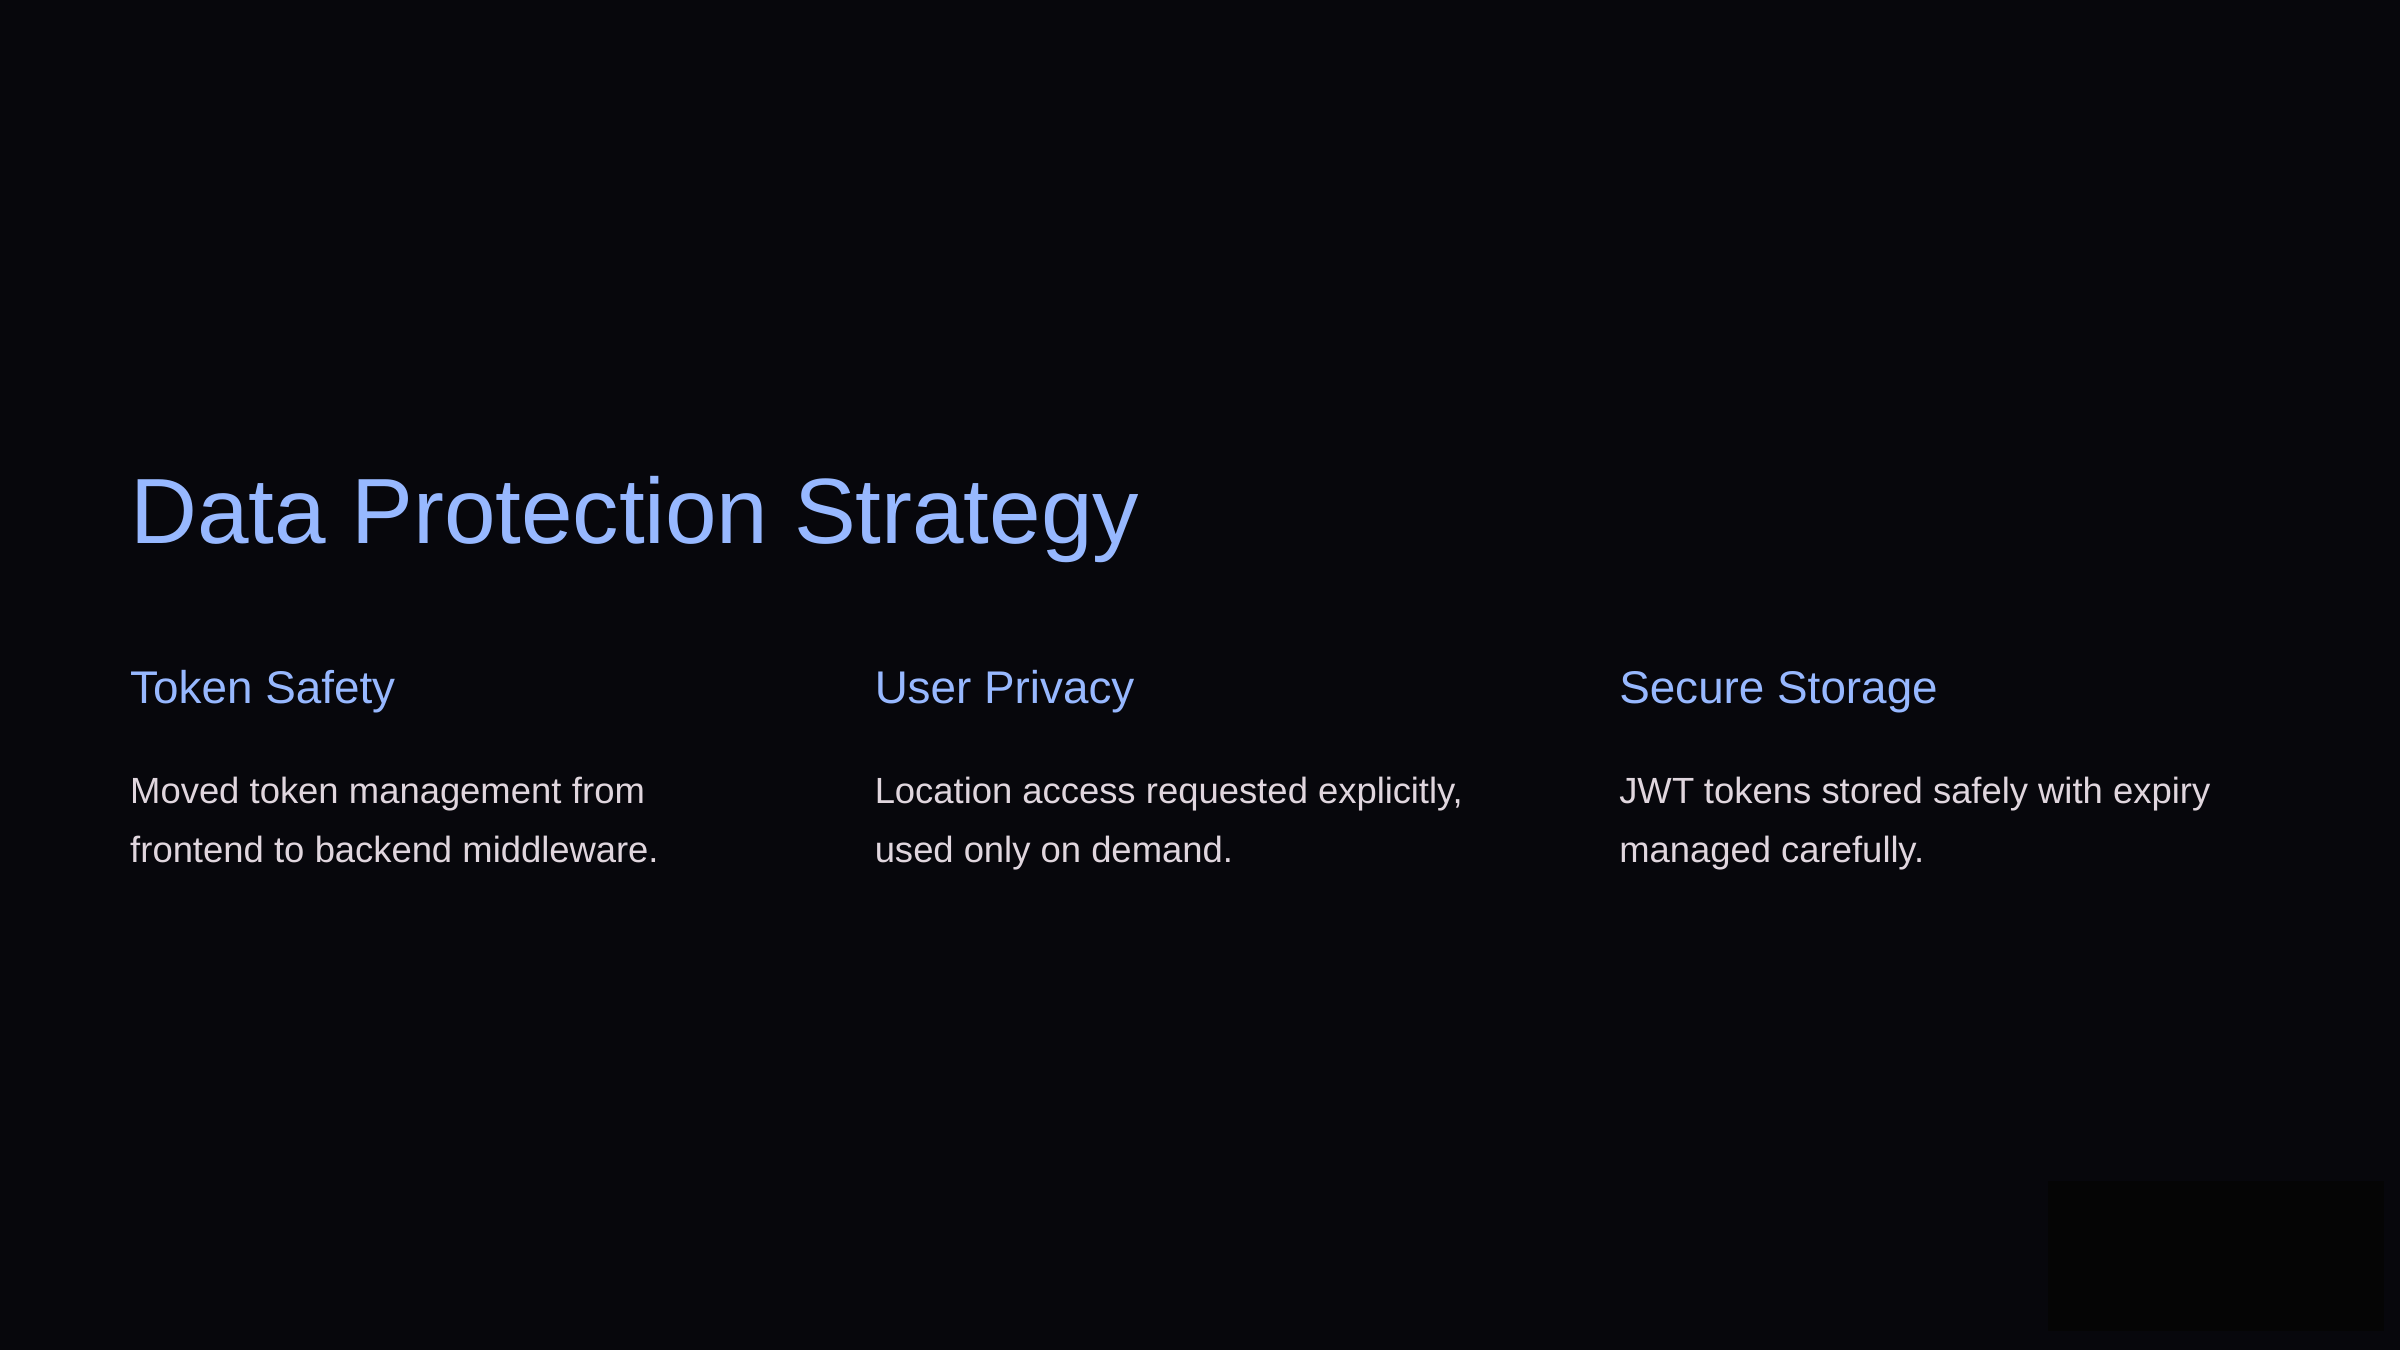

Data Protection Strategy
Token Safety
User Privacy
Secure Storage
Moved token management from frontend to backend middleware.
Location access requested explicitly, used only on demand.
JWT tokens stored safely with expiry managed carefully.